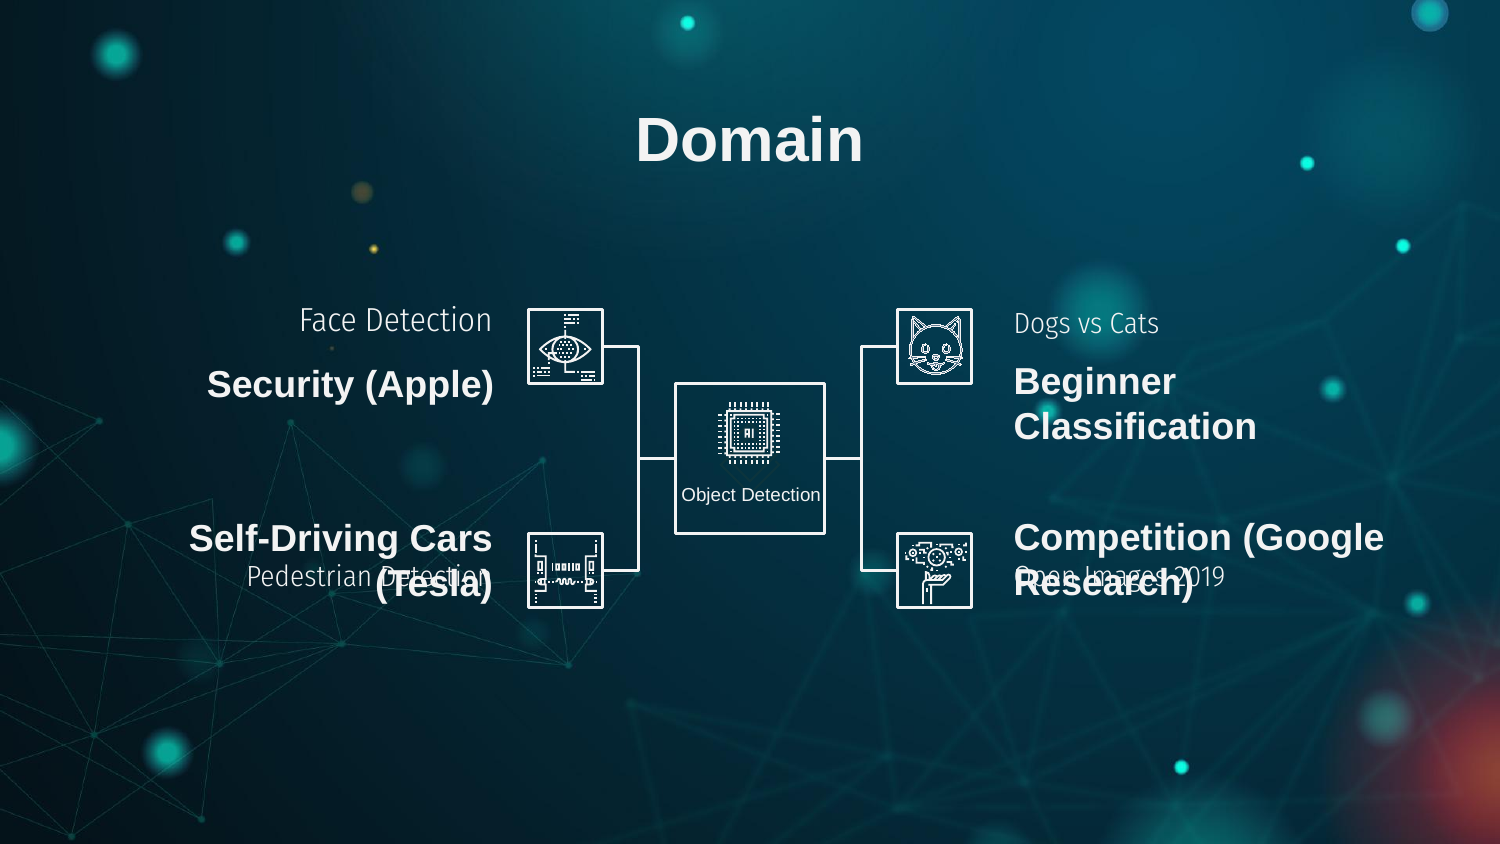

# Domain
Face Detection
Dogs vs Cats

Security (Apple)
Beginner Classification

Object Detection
Competition (Google Research)
Self-Driving Cars (Tesla)

Open Images 2019
Pedestrian Detection